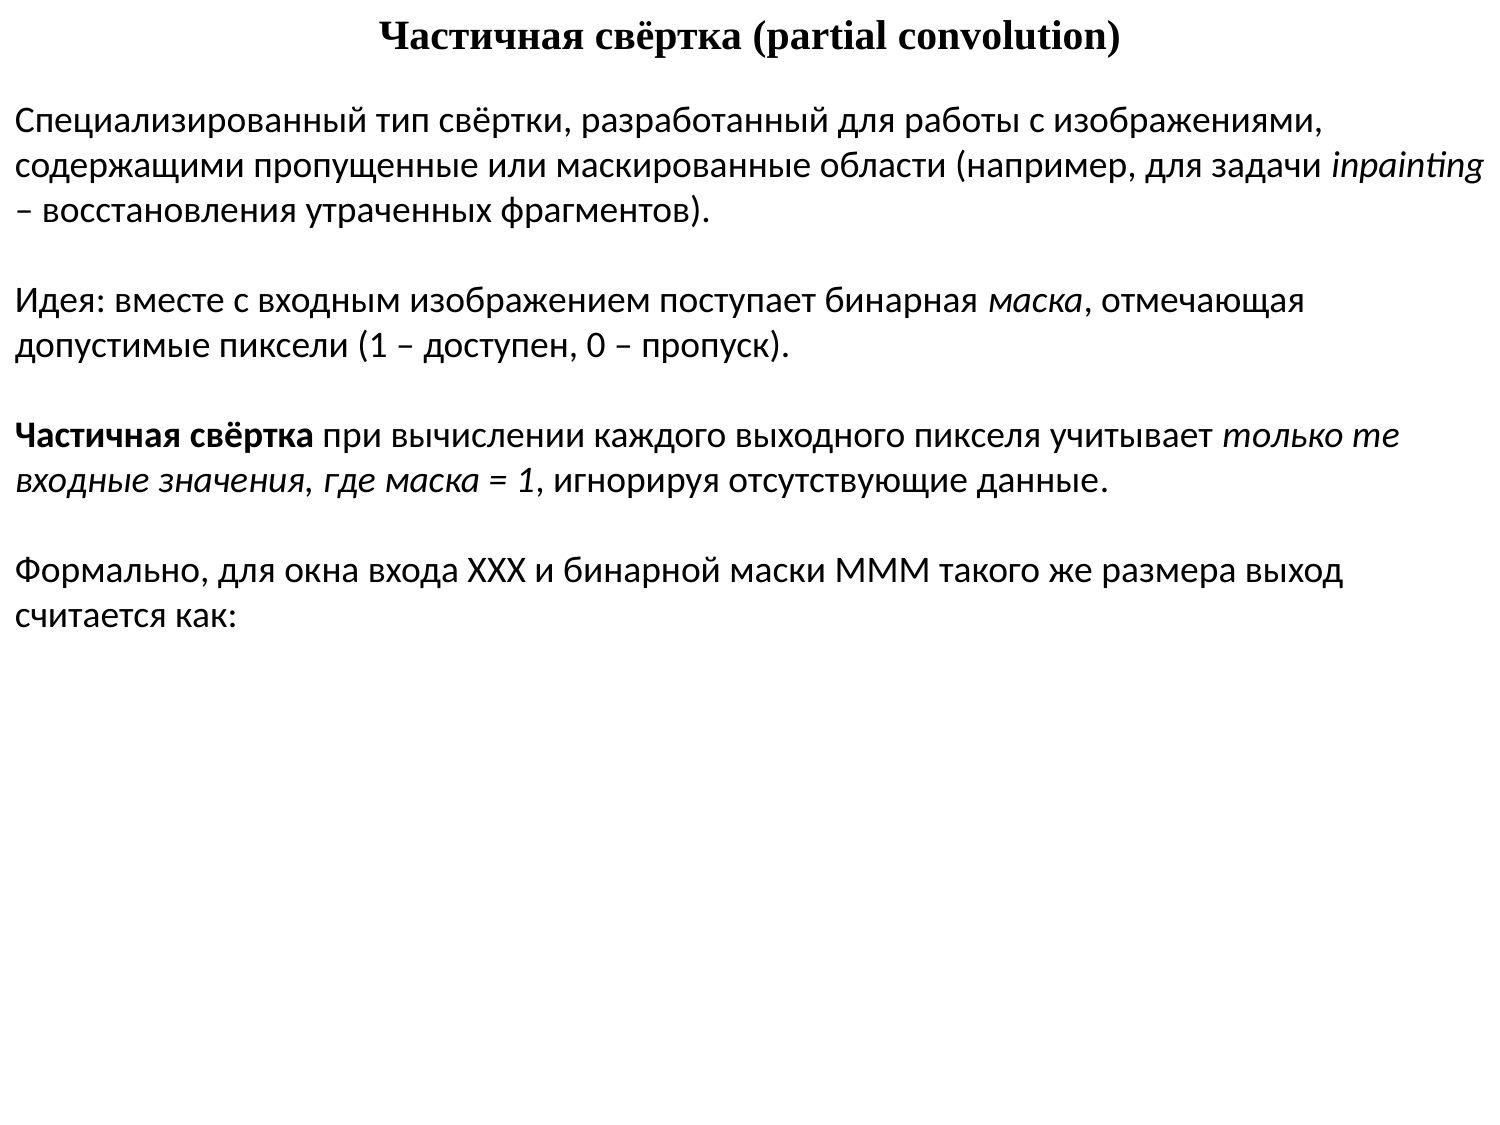

Частичная свёртка (partial convolution)
Специализированный тип свёртки, разработанный для работы с изображениями, содержащими пропущенные или маскированные области (например, для задачи inpainting – восстановления утраченных фрагментов).

Идея: вместе с входным изображением поступает бинарная маска, отмечающая допустимые пиксели (1 – доступен, 0 – пропуск).

Частичная свёртка при вычислении каждого выходного пикселя учитывает только те входные значения, где маска = 1, игнорируя отсутствующие данные.

Формально, для окна входа XXX и бинарной маски MMM такого же размера выход считается как: